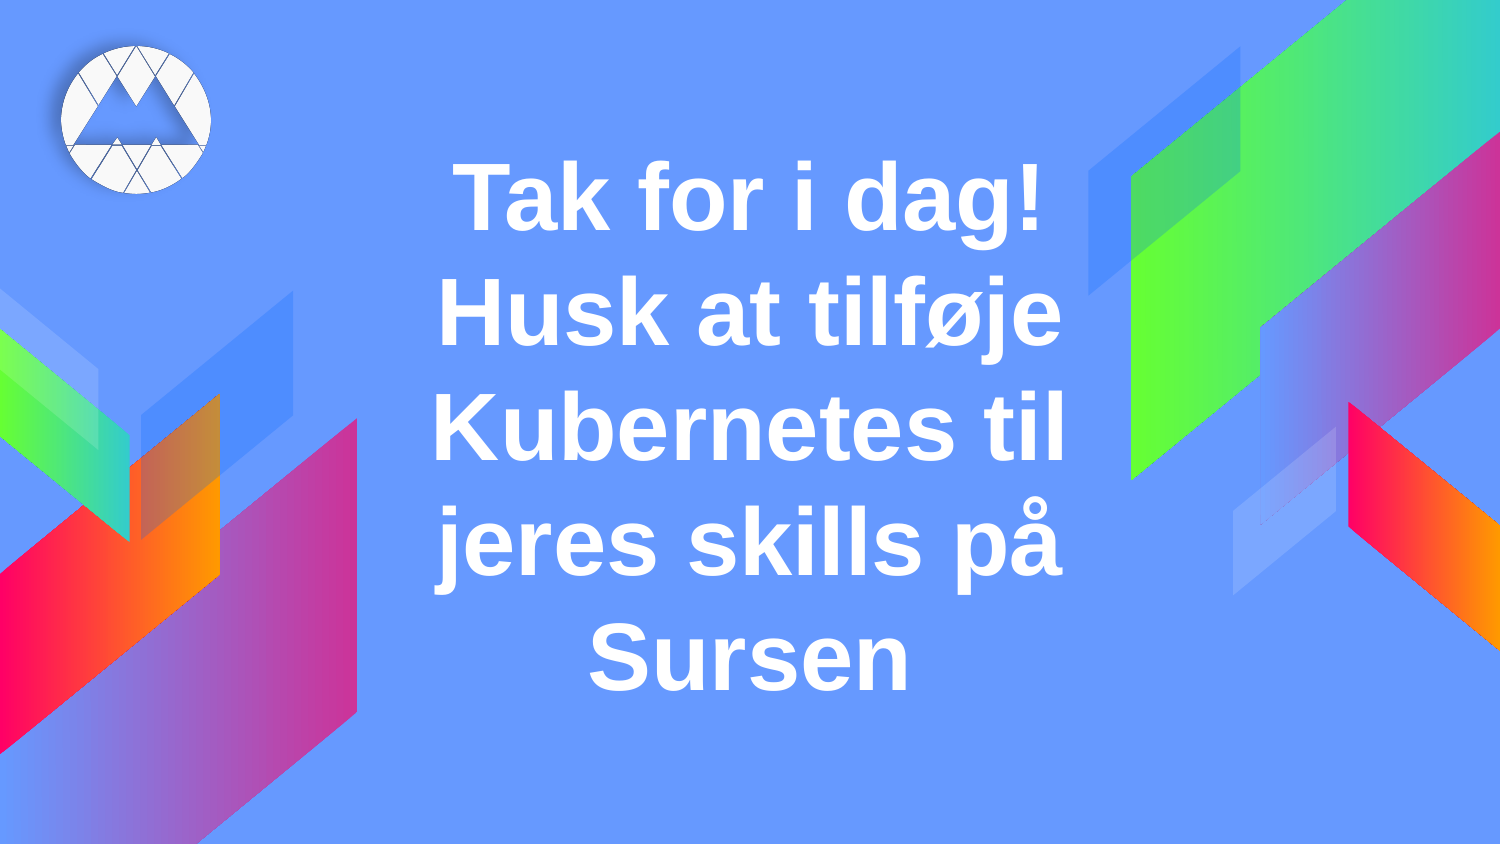

# Tak for i dag!
Husk at tilføje Kubernetes til jeres skills på Sursen